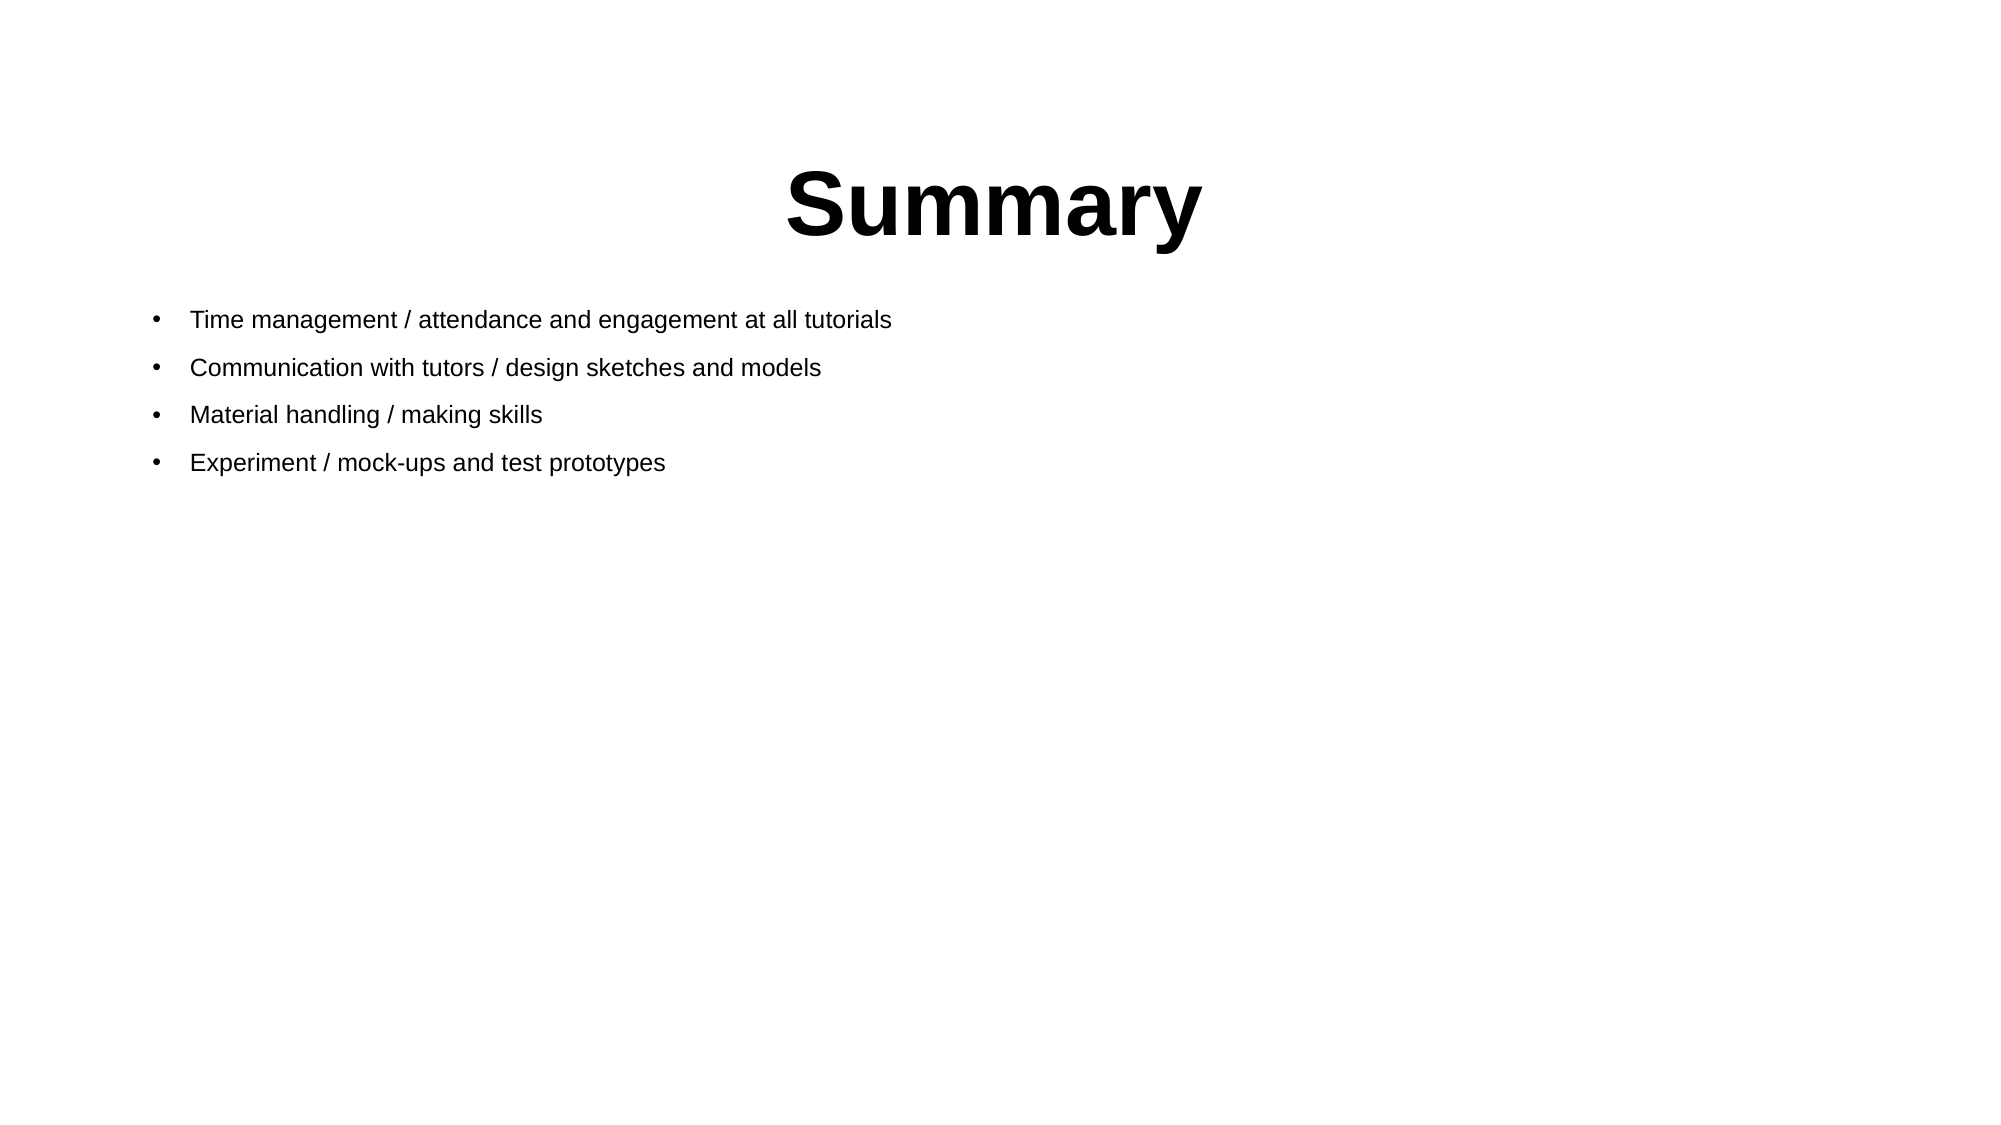

# Summary
Time management / attendance and engagement at all tutorials
Communication with tutors / design sketches and models
Material handling / making skills
Experiment / mock-ups and test prototypes